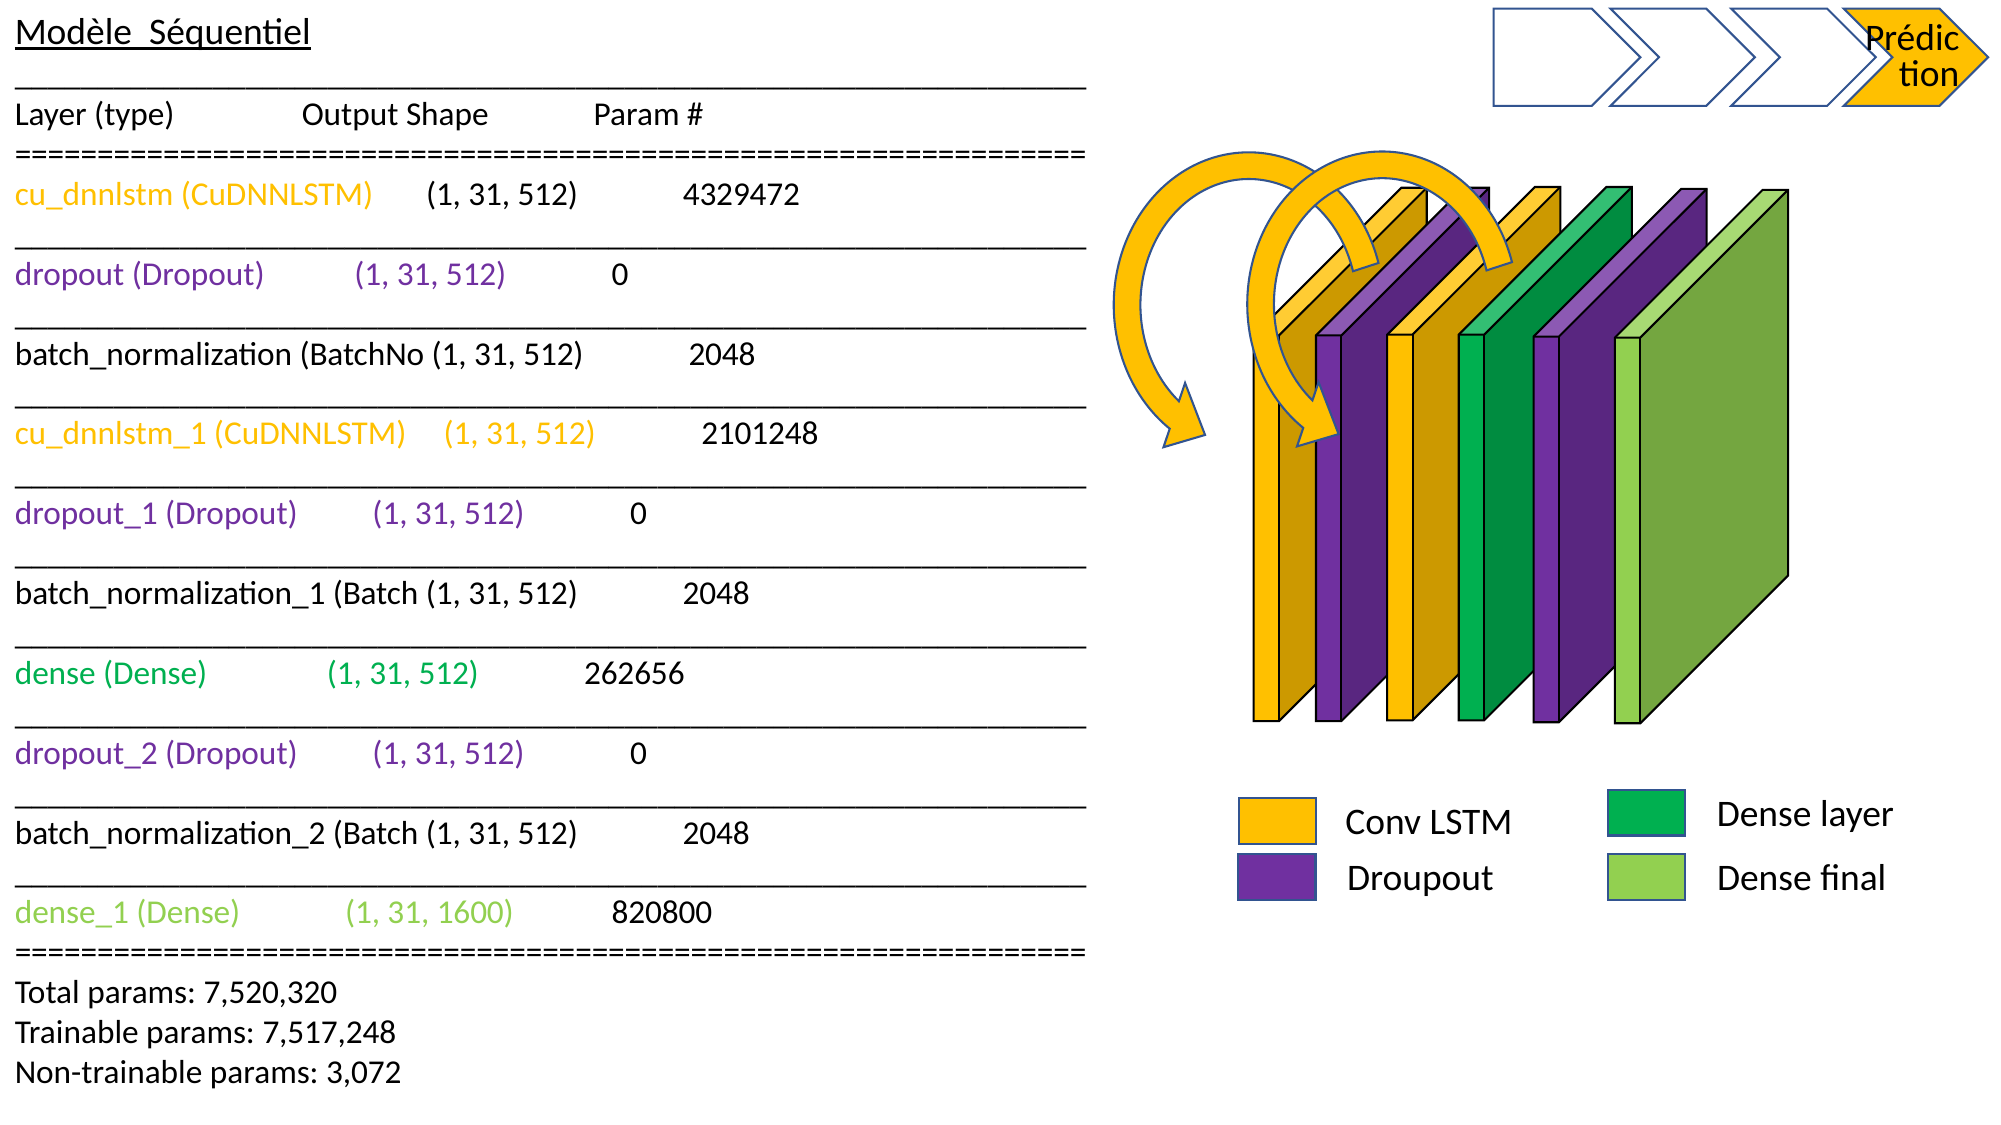

Modèle  Séquentiel
_________________________________________________________________
Layer (type)                 Output Shape              Param #
=================================================================
cu_dnnlstm (CuDNNLSTM)       (1, 31, 512)              4329472
_________________________________________________________________
dropout (Dropout)            (1, 31, 512)              0
_________________________________________________________________
batch_normalization (BatchNo (1, 31, 512)              2048
_________________________________________________________________
cu_dnnlstm_1 (CuDNNLSTM)     (1, 31, 512)              2101248
_________________________________________________________________
dropout_1 (Dropout)          (1, 31, 512)              0
_________________________________________________________________
batch_normalization_1 (Batch (1, 31, 512)              2048
_________________________________________________________________
dense (Dense)                (1, 31, 512)              262656
_________________________________________________________________
dropout_2 (Dropout)          (1, 31, 512)              0
_________________________________________________________________
batch_normalization_2 (Batch (1, 31, 512)              2048
_________________________________________________________________
dense_1 (Dense)              (1, 31, 1600)             820800
=================================================================
Total params: 7,520,320
Trainable params: 7,517,248
Non-trainable params: 3,072
_________________________________________________________________

Prédic
tion

Dense layer
Conv LSTM

Droupout
Dense final